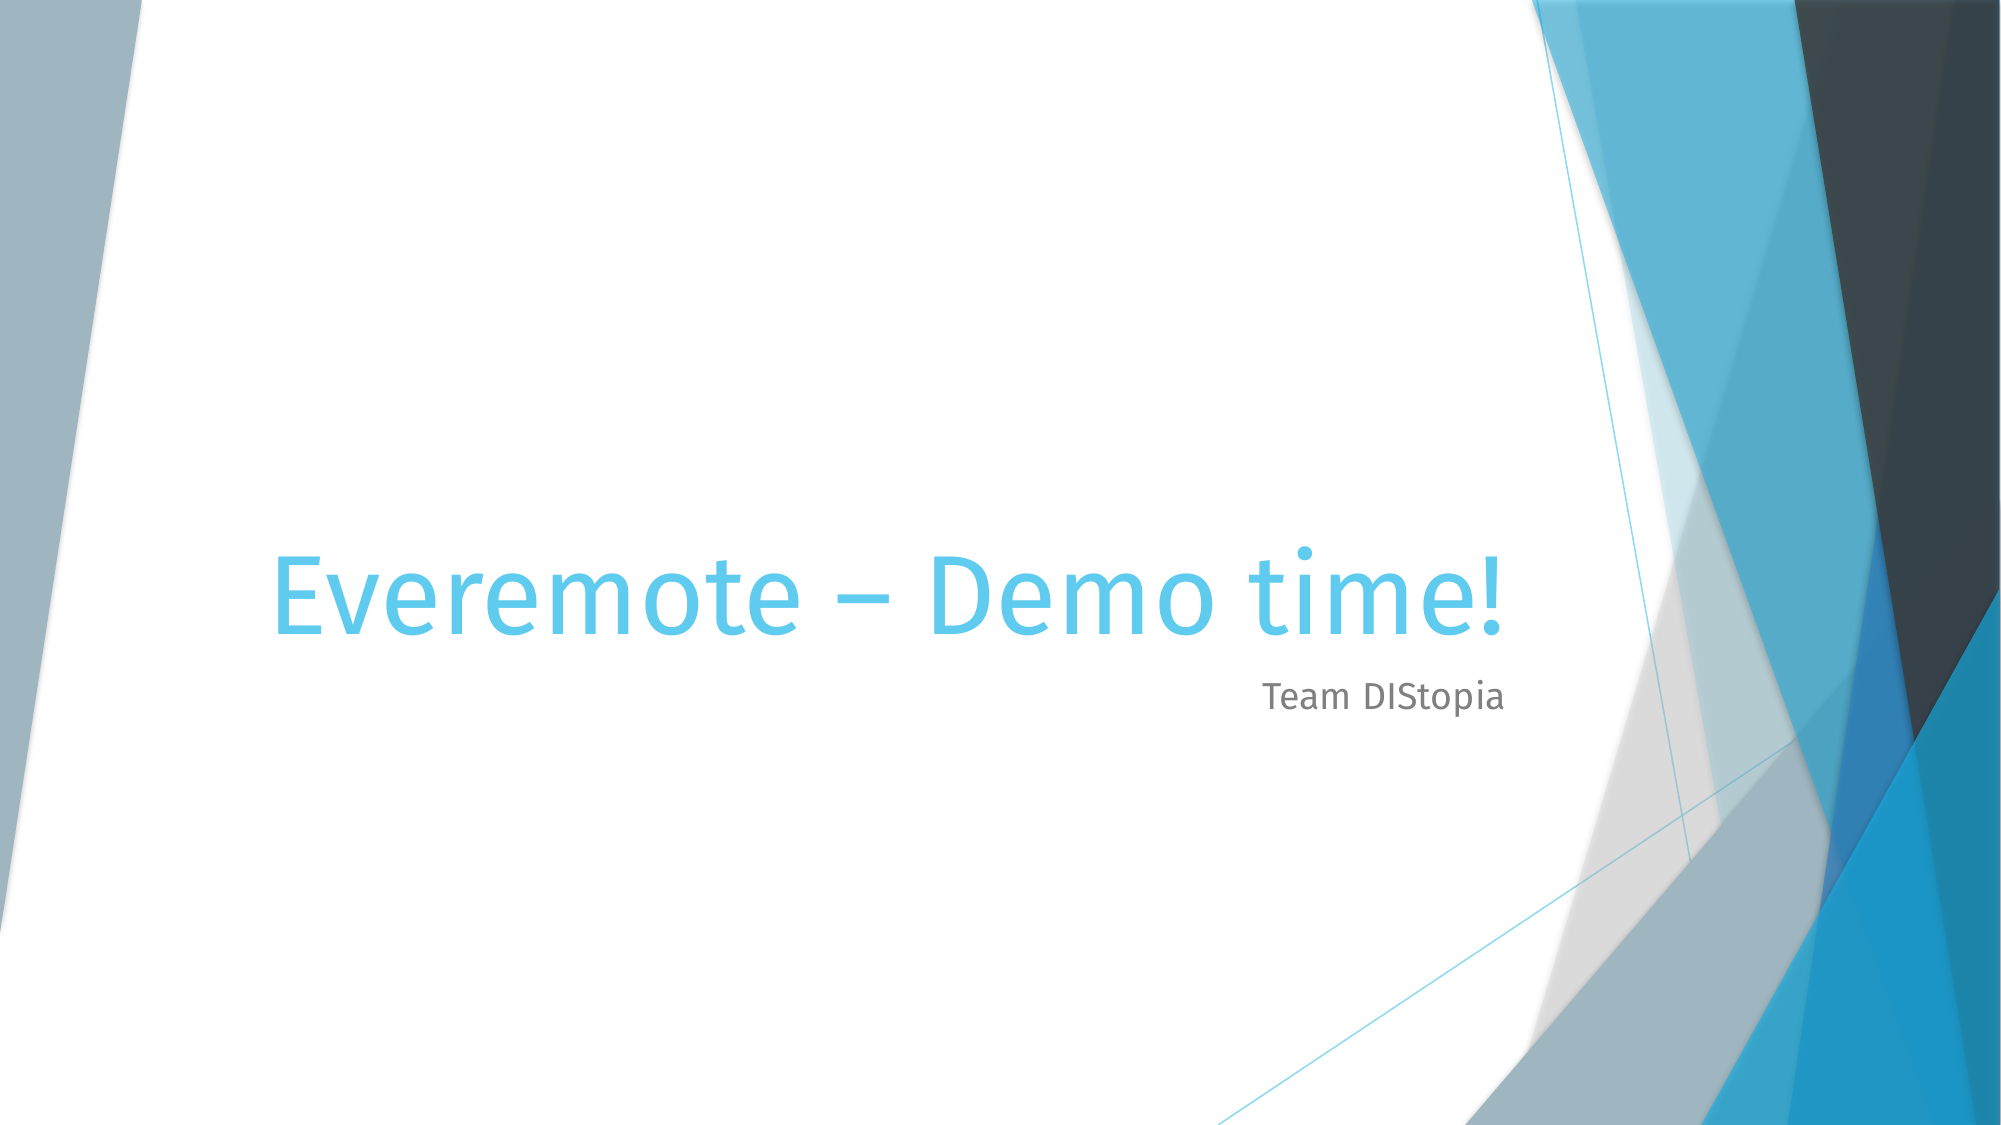

# Everemote – Demo time!
Team DIStopia